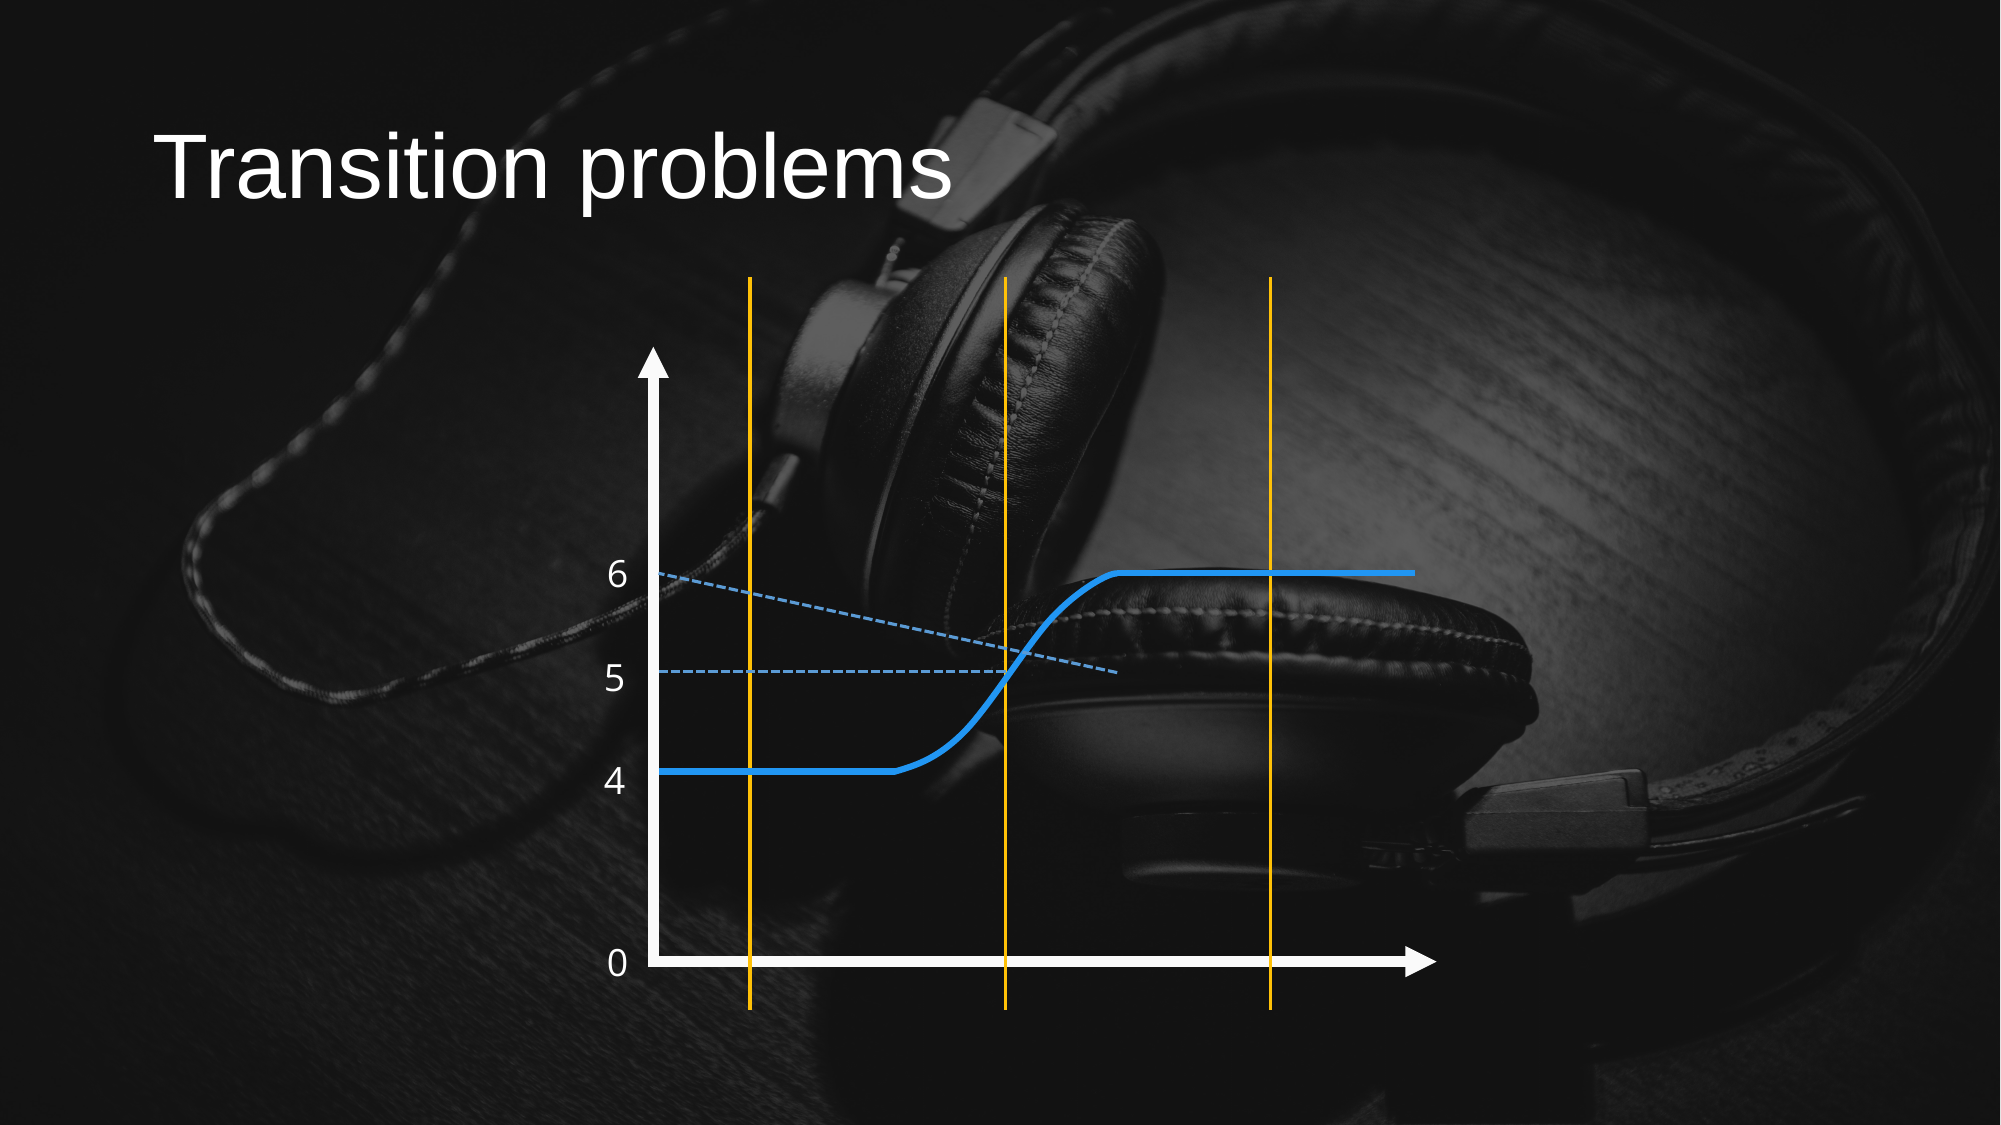

# Transition problems
6

5
4
0